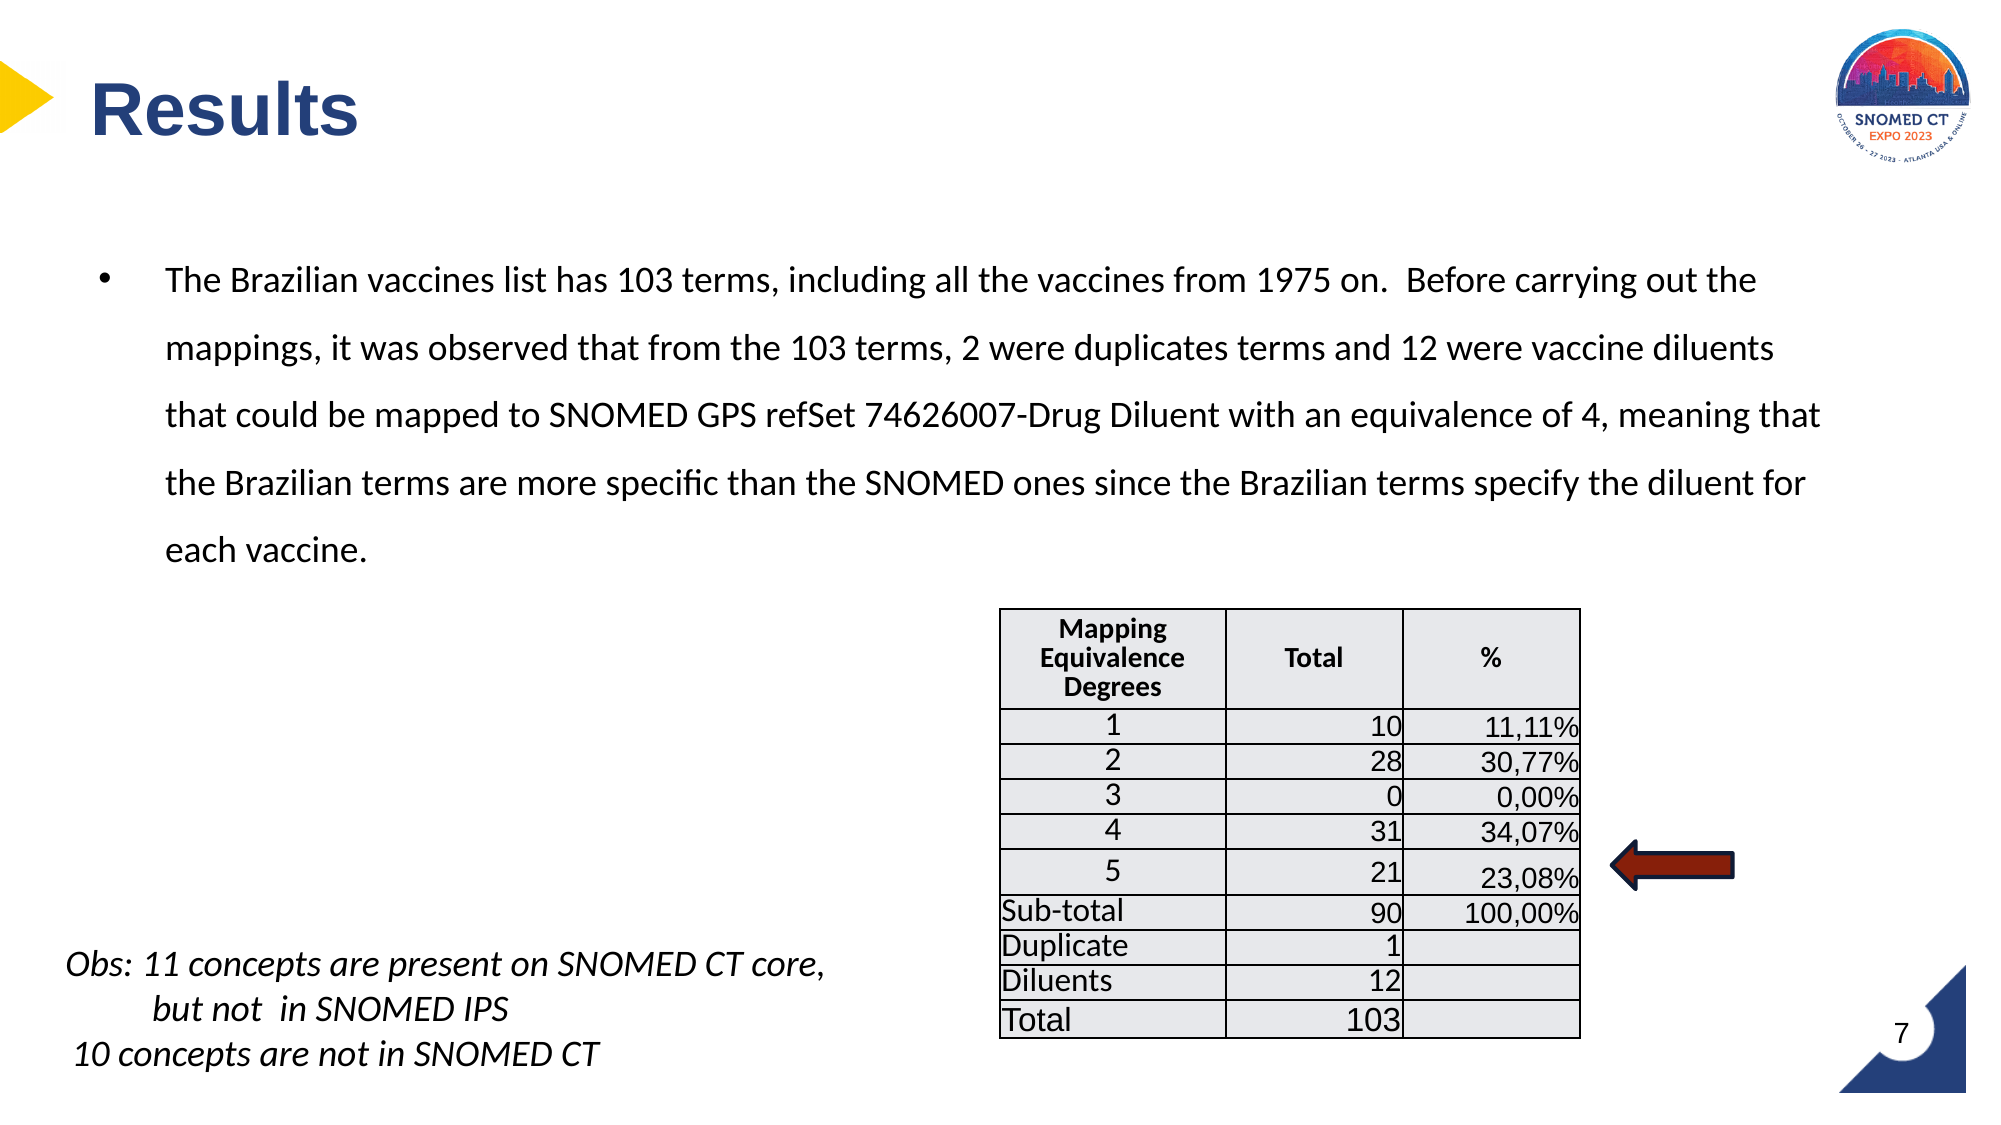

# Results
The Brazilian vaccines list has 103 terms, including all the vaccines from 1975 on.  Before carrying out the mappings, it was observed that from the 103 terms, 2 were duplicates terms and 12 were vaccine diluents that could be mapped to SNOMED GPS refSet 74626007-Drug Diluent with an equivalence of 4, meaning that the Brazilian terms are more specific than the SNOMED ones since the Brazilian terms specify the diluent for each vaccine.

| Mapping Equivalence Degrees | Total | % |
| --- | --- | --- |
| 1 | 10 | 11,11% |
| 2 | 28 | 30,77% |
| 3 | 0 | 0,00% |
| 4 | 31 | 34,07% |
| 5 | 21 | 23,08% |
| Sub-total | 90 | 100,00% |
| Duplicate | 1 |  |
| Diluents | 12 |  |
| Total | 103 |  |

Obs: 11 concepts are present on SNOMED CT core, but not  in SNOMED IPS
 10 concepts are not in SNOMED CT